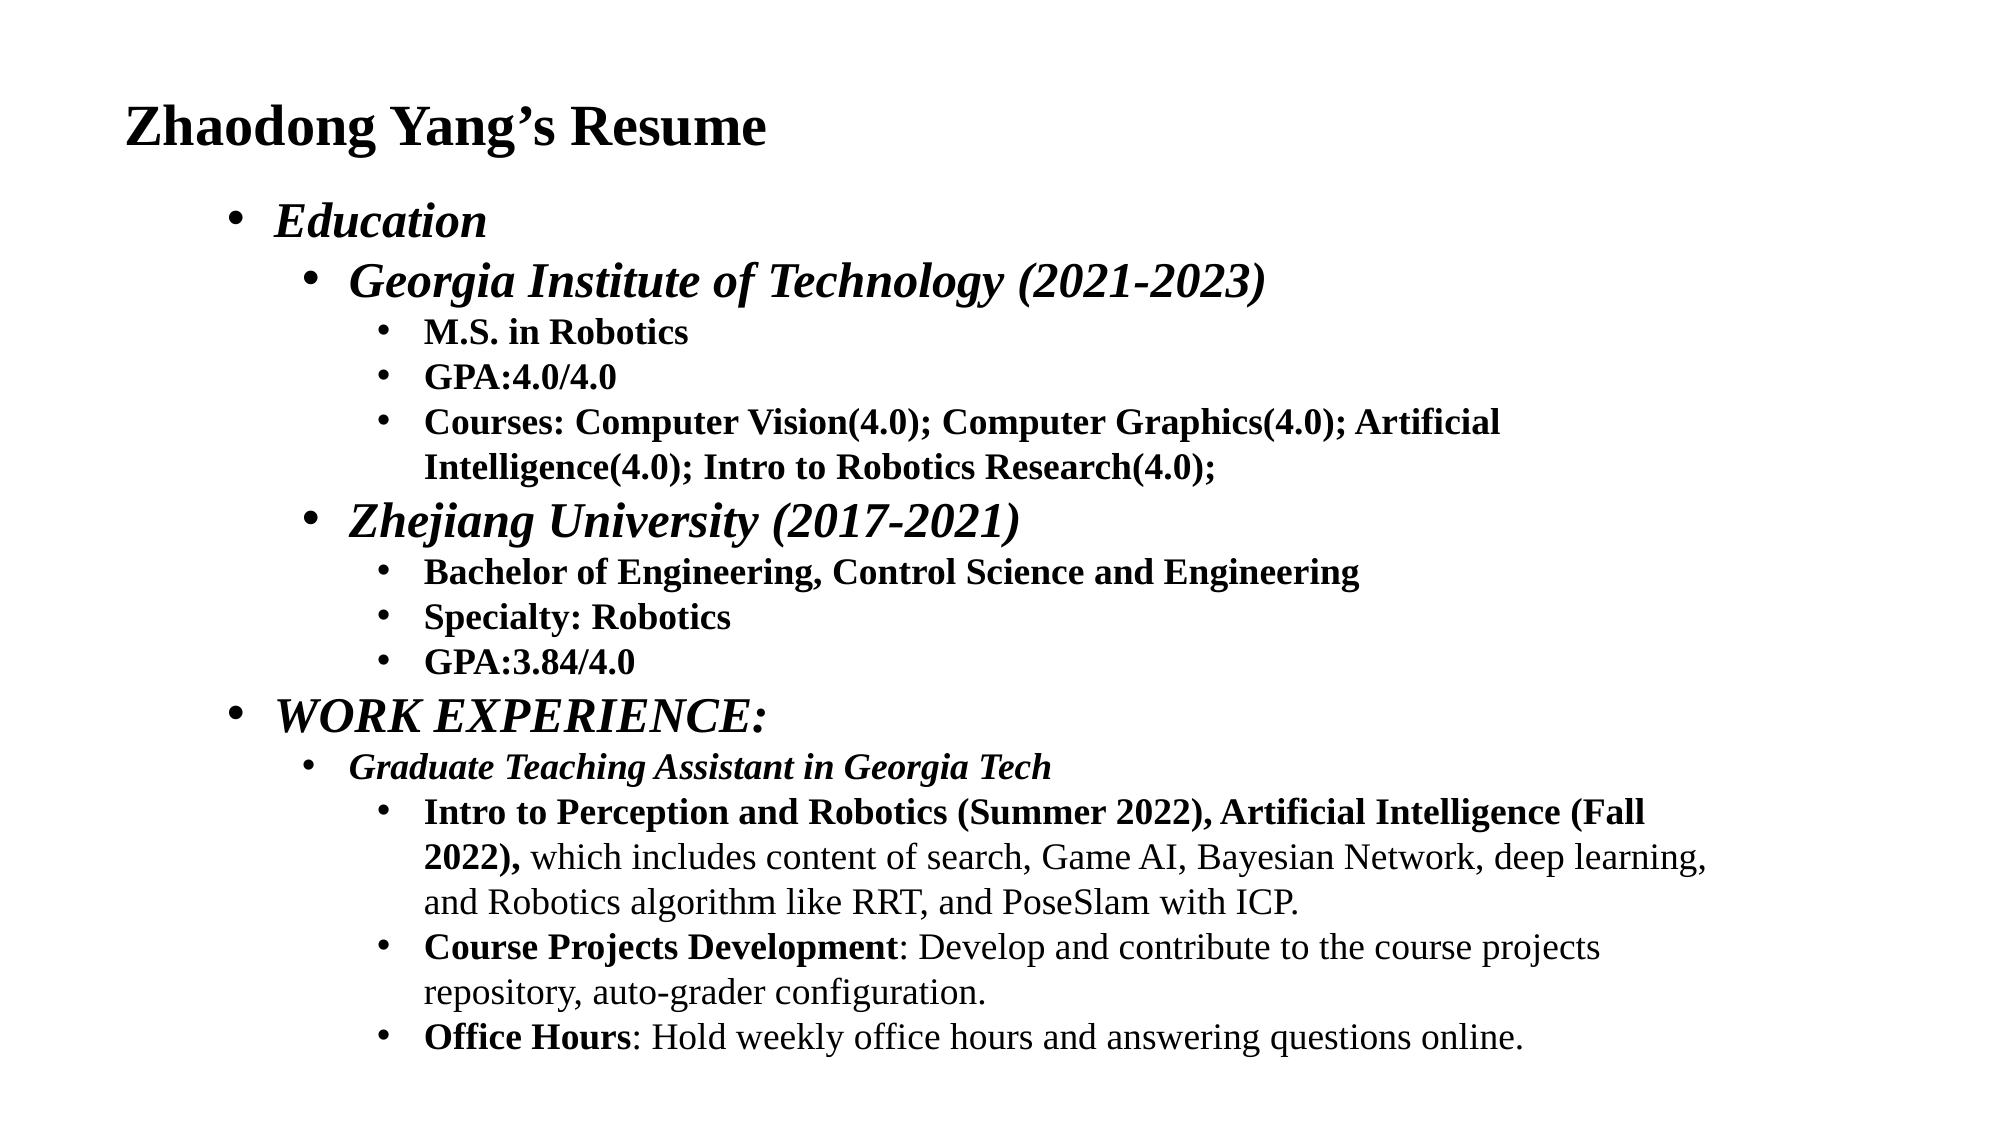

Zhaodong Yang’s Resume
Education
Georgia Institute of Technology (2021-2023)
M.S. in Robotics
GPA:4.0/4.0
Courses: Computer Vision(4.0); Computer Graphics(4.0); Artificial Intelligence(4.0); Intro to Robotics Research(4.0);
Zhejiang University (2017-2021)
Bachelor of Engineering, Control Science and Engineering
Specialty: Robotics
GPA:3.84/4.0
WORK EXPERIENCE:
Graduate Teaching Assistant in Georgia Tech
Intro to Perception and Robotics (Summer 2022), Artificial Intelligence (Fall 2022), which includes content of search, Game AI, Bayesian Network, deep learning, and Robotics algorithm like RRT, and PoseSlam with ICP.
Course Projects Development: Develop and contribute to the course projects repository, auto-grader configuration.
Office Hours: Hold weekly office hours and answering questions online.